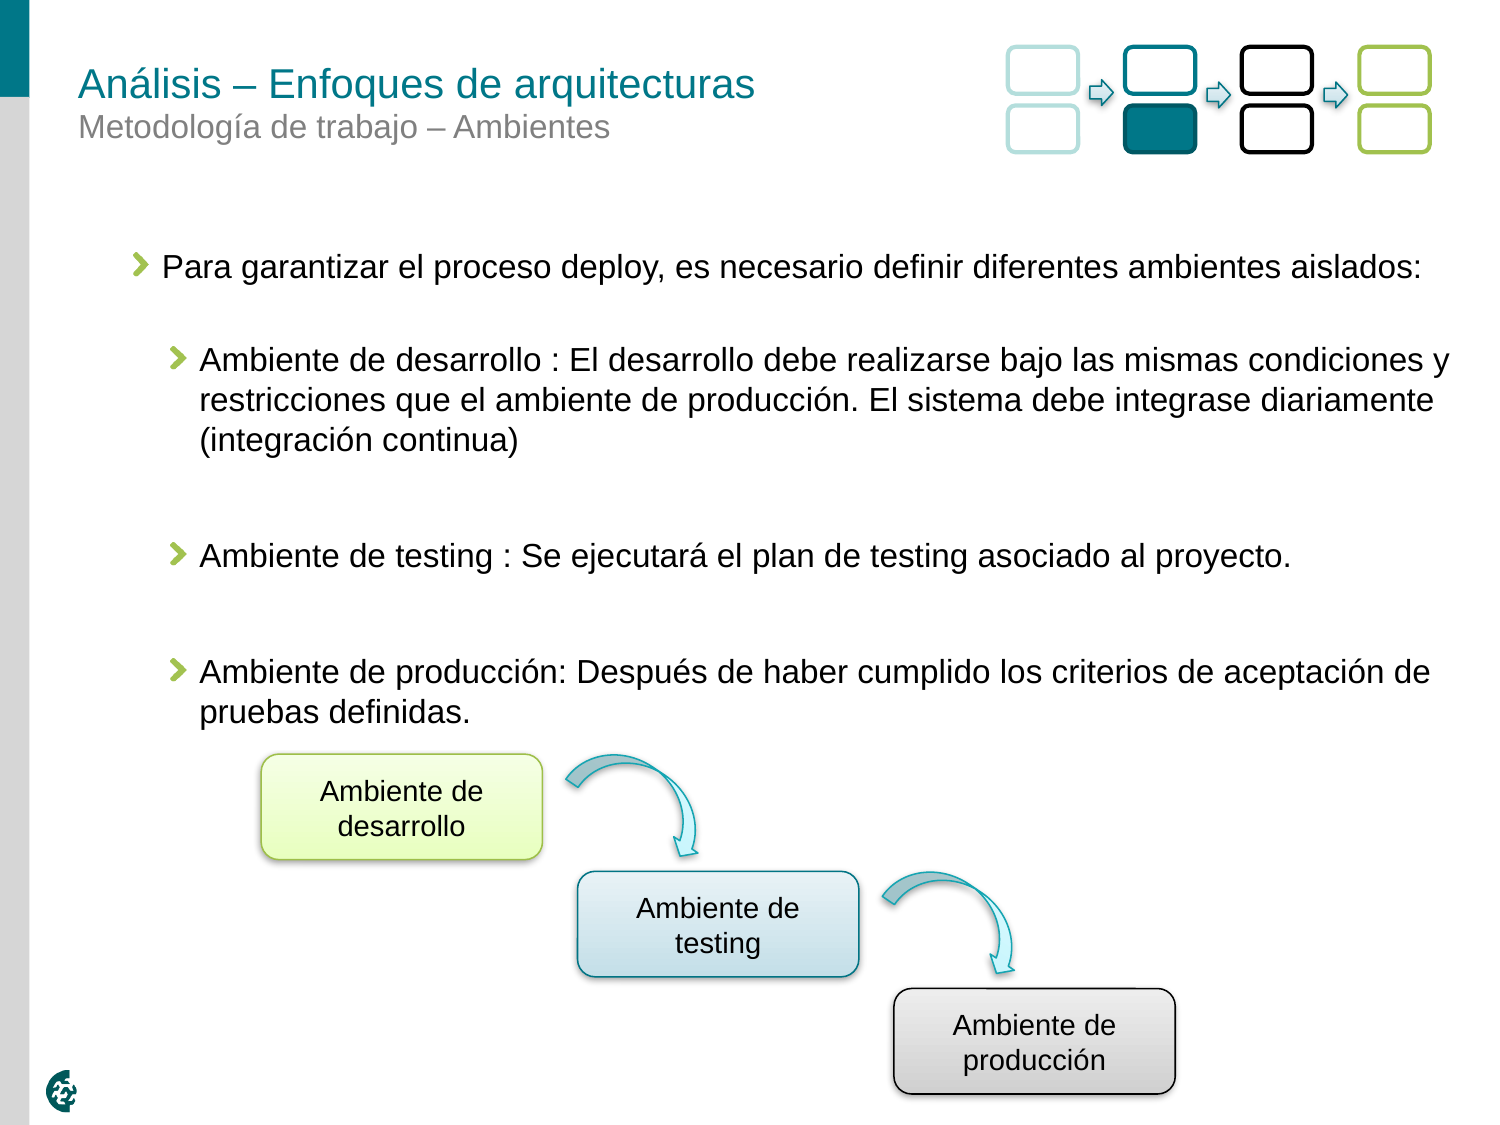

# Análisis – Enfoques de arquitecturas
Metodología de trabajo – Ambientes
Para garantizar el proceso deploy, es necesario definir diferentes ambientes aislados:

Ambiente de desarrollo : El desarrollo debe realizarse bajo las mismas condiciones y restricciones que el ambiente de producción. El sistema debe integrase diariamente (integración continua)

Ambiente de testing : Se ejecutará el plan de testing asociado al proyecto.

Ambiente de producción: Después de haber cumplido los criterios de aceptación de pruebas definidas.
Ambiente de desarrollo

Ambiente de testing

Ambiente de producción